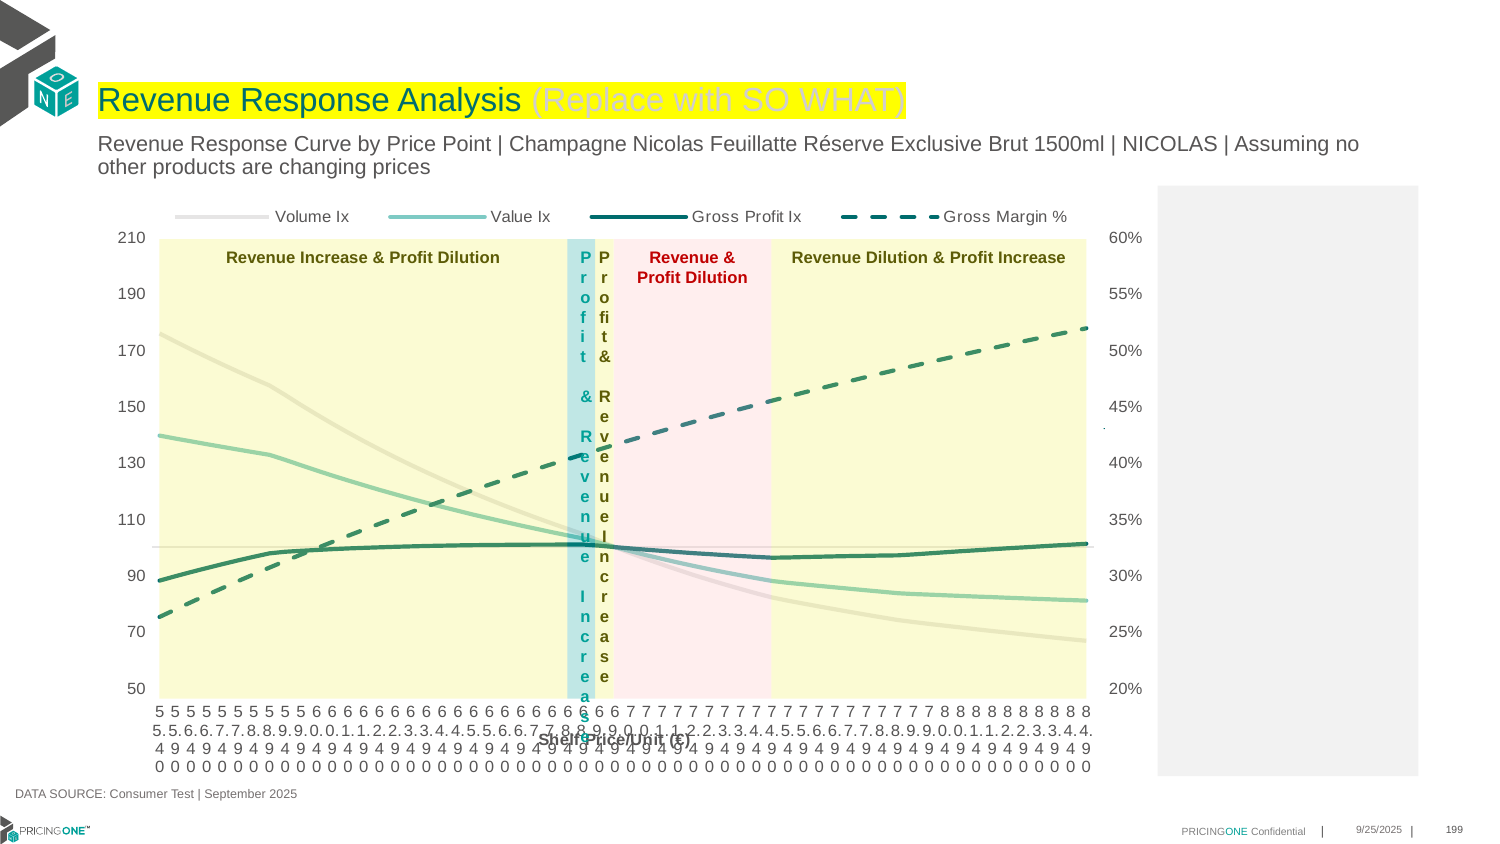

# Revenue Response Analysis (Replace with SO WHAT)

Revenue Response Curve by Price Point | Champagne Nicolas Feuillatte Réserve Exclusive Brut 1500ml | NICOLAS | Assuming no other products are changing prices

### Chart:

| Category | Volume Ix | Value Ix | Gross Profit Ix | Gross Margin % |
|---|---|---|---|---|
| 55.40 | 175.7970369467087 | 139.57412256050588 | 88.11528318746105 | 0.2630269512570859 |
| 55.90 | 172.94102659923198 | 138.53485993373405 | 89.65814506595736 | 0.26961883899181677 |
| 56.40 | 170.16312986192096 | 137.51828543950907 | 91.14460674865316 | 0.27609384928444264 |
| 56.90 | 167.4600074042188 | 136.52332946827758 | 92.57685255000045 | 0.28245506326261105 |
| 57.40 | 164.82852966646337 | 135.54900111901742 | 93.95695662911164 | 0.28870545469760556 |
| 57.90 | 162.2657596967951 | 134.59438129861857 | 95.28689095022447 | 0.2948478946397679 |
| 58.40 | 159.7689375858963 | 133.65861644003874 | 96.56853243782467 | 0.3008851558157973 |
| 58.90 | 157.33546635634343 | 132.7409127961742 | 97.8036694297635 | 0.30681991680208104 |
| 59.40 | 153.94605771692366 | 130.97347187488694 | 98.3444248678354 | 0.3126547659872485 |
| 59.90 | 150.43107488749393 | 129.04998543416468 | 98.68621284182801 | 0.31839220533626983 |
| 60.40 | 147.04615630762464 | 127.18938369327546 | 98.99465548397252 | 0.3240346539675922 |
| 60.90 | 143.78503143823627 | 125.38893787339778 | 99.27213435622782 | 0.3295844515540652 |
| 61.40 | 140.6417988768723 | 123.64606868150778 | 99.52086084426368 | 0.33504386155769633 |
| 61.90 | 137.61090109414377 | 121.95833671553783 | 99.74288958962339 | 0.3404150743076343 |
| 62.40 | 134.6871010583363 | 120.3234335132035 | 99.9401307159058 | 0.3457002099301693 |
| 62.90 | 131.86546060711004 | 118.73917320759084 | 100.11436096919044 | 0.3509013211389914 |
| 63.40 | 129.14132043362244 | 117.2034847526412 | 100.26723388003028 | 0.3560203958934157 |
| 63.90 | 126.51028156301003 | 115.71440468238983 | 100.40028904291853 | 0.3610593599318084 |
| 64.40 | 123.96818820377922 | 114.27007036904482 | 100.51496059904888 | 0.3660200791869963 |
| 64.90 | 121.51111186698544 | 112.8687137464704 | 100.6125849991988 | 0.37090436209002414 |
| 65.40 | 119.13533665409422 | 111.50865546731848 | 100.69440811560403 | 0.37571396176823496 |
| 65.90 | 116.83734562197152 | 110.18829946377353 | 100.76159176456602 | 0.3804505781432862 |
| 66.40 | 114.6138081405651 | 108.90612788364295 | 100.81521969519831 | 0.38511585993437597 |
| 66.90 | 112.46156816546589 | 107.66069637524858 | 100.85630309404326 | 0.38971140657163755 |
| 67.40 | 110.37763335371193 | 106.4506296962704 | 100.8857856502264 | 0.3942387700243704 |
| 67.90 | 108.35916495691067 | 105.27461762330752 | 100.90454822127619 | 0.3986994565484913 |
| 68.40 | 106.40346843104946 | 104.131411140489 | 100.91341313569625 | 0.4030949283573474 |
| 68.90 | 104.50798470724992 | 103.01981888693656 | 100.91314816473923 | 0.407426605219776 |
| 69.40 | 102.25535462540245 | 101.52721363035822 | 100.49667902513846 | 0.41169586598908586 |
| 69.90 | 100.0 | 100.0 | 100.0 | 0.4159040500664173 |
| 70.40 | 97.84480900136218 | 98.54160928307843 | 99.52762824181713 | 0.42005245880174097 |
| 70.90 | 95.78402401852102 | 97.14833375103721 | 99.07877619171651 | 0.42414235683557916 |
| 71.40 | 93.81227985930994 | 95.81670334763938 | 98.65267285969882 | 0.42817497338434957 |
| 71.90 | 91.92457192539952 | 94.54346683234598 | 98.24856355604373 | 0.4321515034720801 |
| 72.40 | 90.11622749324798 | 93.32557479173578 | 97.86570971160177 | 0.4360731091110852 |
| 72.90 | 88.38287974214431 | 92.16016429824542 | 97.5033887650499 | 0.4399409204340544 |
| 73.40 | 86.7204442176574 | 91.0445450247396 | 97.16089409862882 | 0.4437560367798715 |
| 73.90 | 85.12509745917298 | 89.97618664848667 | 96.83753500691518 | 0.4475195277353527 |
| 74.40 | 83.59325755486672 | 88.9527073996832 | 96.53263668588559 | 0.45123243413498065 |
| 74.90 | 82.1215664172381 | 87.97186362820092 | 96.24554023186398 | 0.4548957690205951 |
| 75.40 | 80.99130553049085 | 87.33797335586475 | 96.31384553154692 | 0.45851051856289887 |
| 75.90 | 79.95578181943924 | 86.79077071191178 | 96.45756206568613 | 0.46207764294654224 |
| 76.40 | 78.9398598980606 | 86.25025775170974 | 96.5896434032291 | 0.4655980772204524 |
| 76.90 | 77.94306570822886 | 85.71633065950462 | 96.71051272576456 | 0.46907273211498784 |
| 77.40 | 76.96493877867073 | 85.18888721653072 | 96.82057769387127 | 0.47250249482742335 |
| 77.90 | 76.00503176968427 | 84.66782677457229 | 96.920231034943 | 0.475888229777183 |
| 78.40 | 75.06291003575151 | 84.1530502302881 | 97.00985110715857 | 0.47923077933217545 |
| 78.90 | 74.13815120521919 | 83.64446000025025 | 97.08980244066706 | 0.48253096450751026 |
| 79.40 | 73.42137693754745 | 83.35893899895869 | 97.41389359338939 | 0.48578958563781555 |
| 79.90 | 72.76396322224447 | 83.13105335547402 | 97.7931085743393 | 0.4890074230243125 |
| 80.40 | 72.11733783134862 | 82.90620892649318 | 98.16439483053205 | 0.4921852375577433 |
| 80.90 | 71.481252999238 | 82.68434934645988 | 98.52796748871107 | 0.49532377131820216 |
| 81.40 | 70.85546801712617 | 82.46541941874686 | 98.88403447880808 | 0.49842374815285706 |
| 81.90 | 70.23974899436635 | 82.24936508673466 | 99.23279680356868 | 0.5014858742325099 |
| 82.40 | 69.63386862890812 | 82.03613340550926 | 99.57444879663326 | 0.5045108385878952 |
| 82.90 | 69.037605986537 | 81.82567251419403 | 99.90917836964029 | 0.5074993136265689 |
| 83.40 | 68.4507462885293 | 81.61793160891618 | 100.23716724887244 | 0.5104519556312056 |
| 83.90 | 67.87308070738457 | 81.41286091641764 | 100.55859120195794 | 0.5133694052400782 |
| 84.40 | 67.30440617029846 | 81.21041166830712 | 100.87362025509235 | 0.5162522879104569 |
| 84.90 | 66.74452517006426 | 81.01053607595676 | 101.18241890124405 | 0.5191012143656367 |
Revenue Increase & Profit Dilution
Profit & Revenue Increase
Profit & Revenue Increase
Revenue & Profit Dilution
Revenue Dilution & Profit Increase

DATA SOURCE: Consumer Test | September 2025

9/25/2025
199